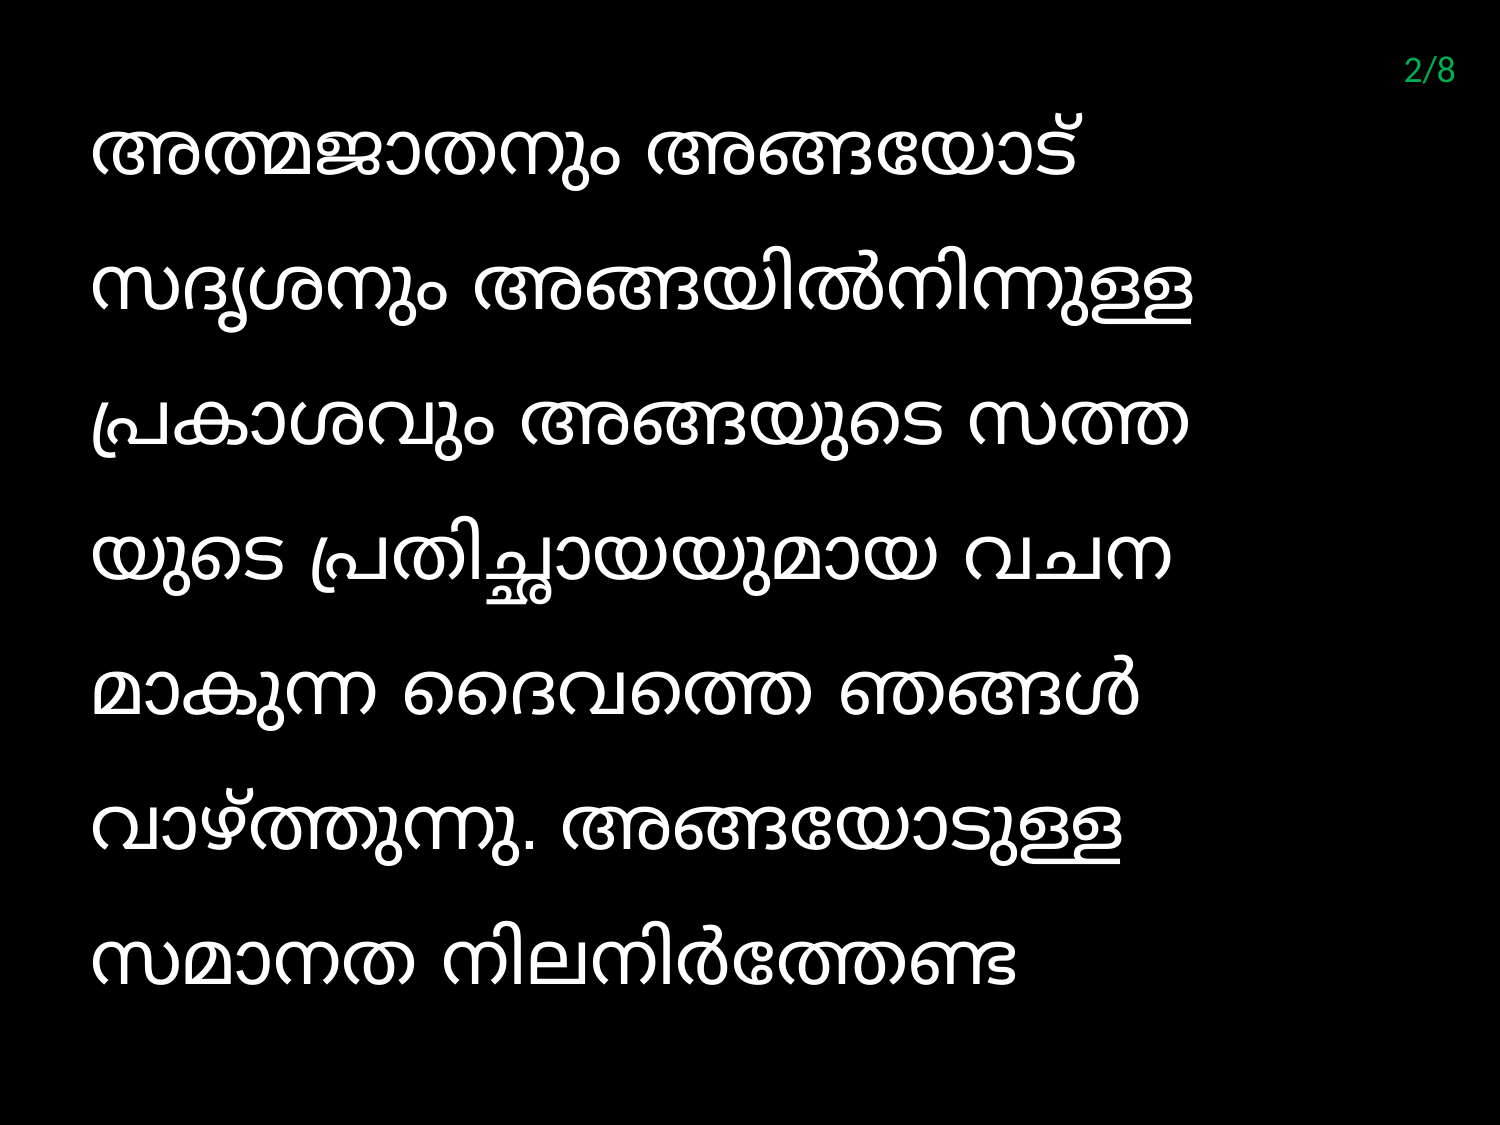

2/8
അത്മജാതനും അങ്ങയോട് സദൃശനും അങ്ങയില്‍നിന്നുള്ള പ്രകാശവും അങ്ങയുടെ സത്ത യുടെ പ്രതിച്ഛായയുമായ വചന മാകുന്ന ദൈവത്തെ ഞങ്ങള്‍ വാഴ്ത്തുന്നു. അങ്ങയോടുള്ള സമാനത നിലനിര്‍ത്തേണ്ട